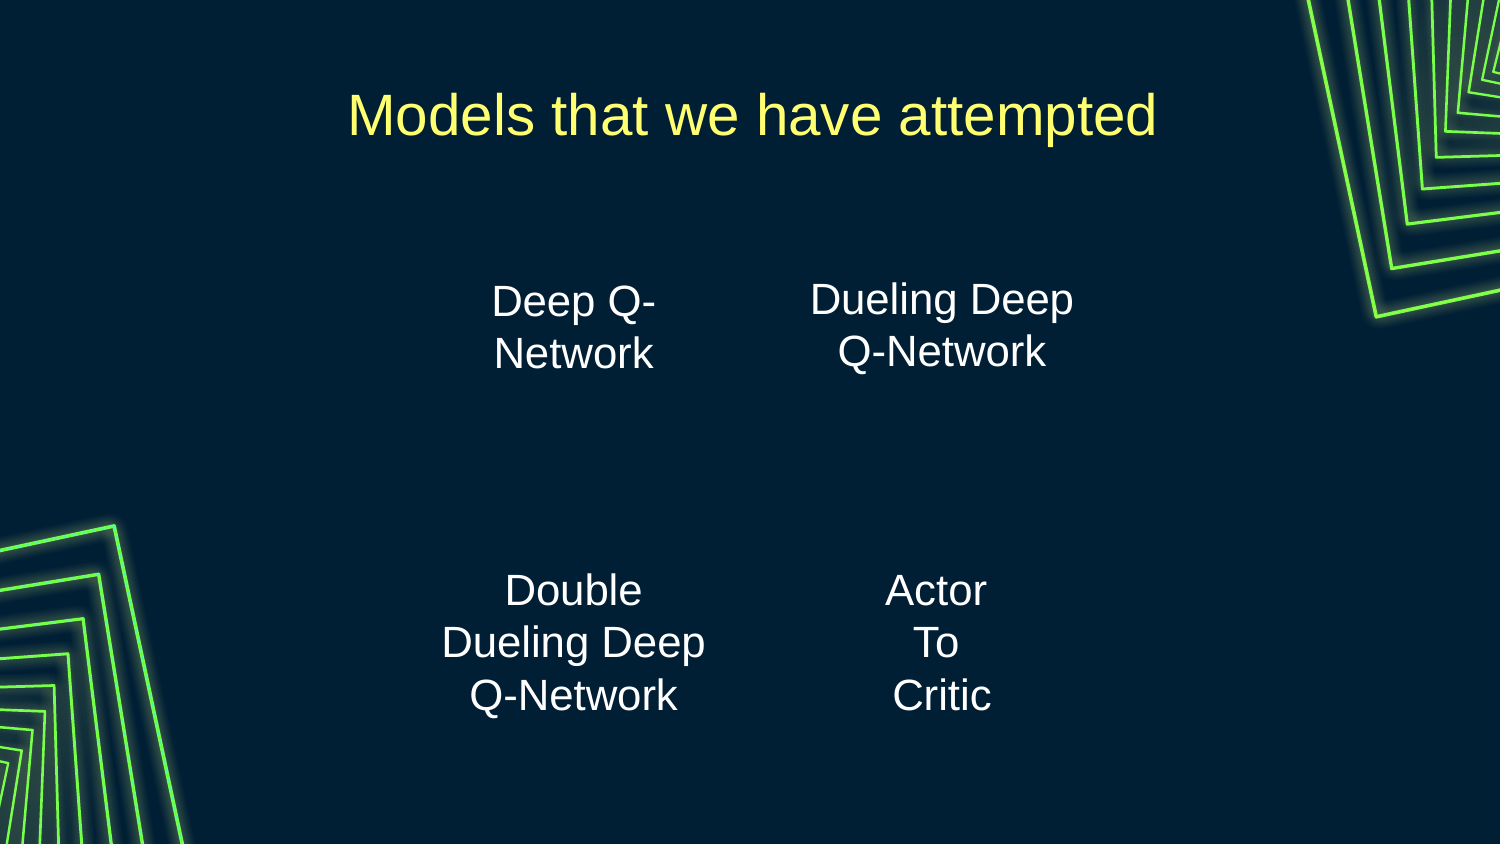

Models that we have attempted
Dueling Deep Q-Network
# Deep Q-Network
Double Dueling Deep Q-Network
Actor
To
Critic